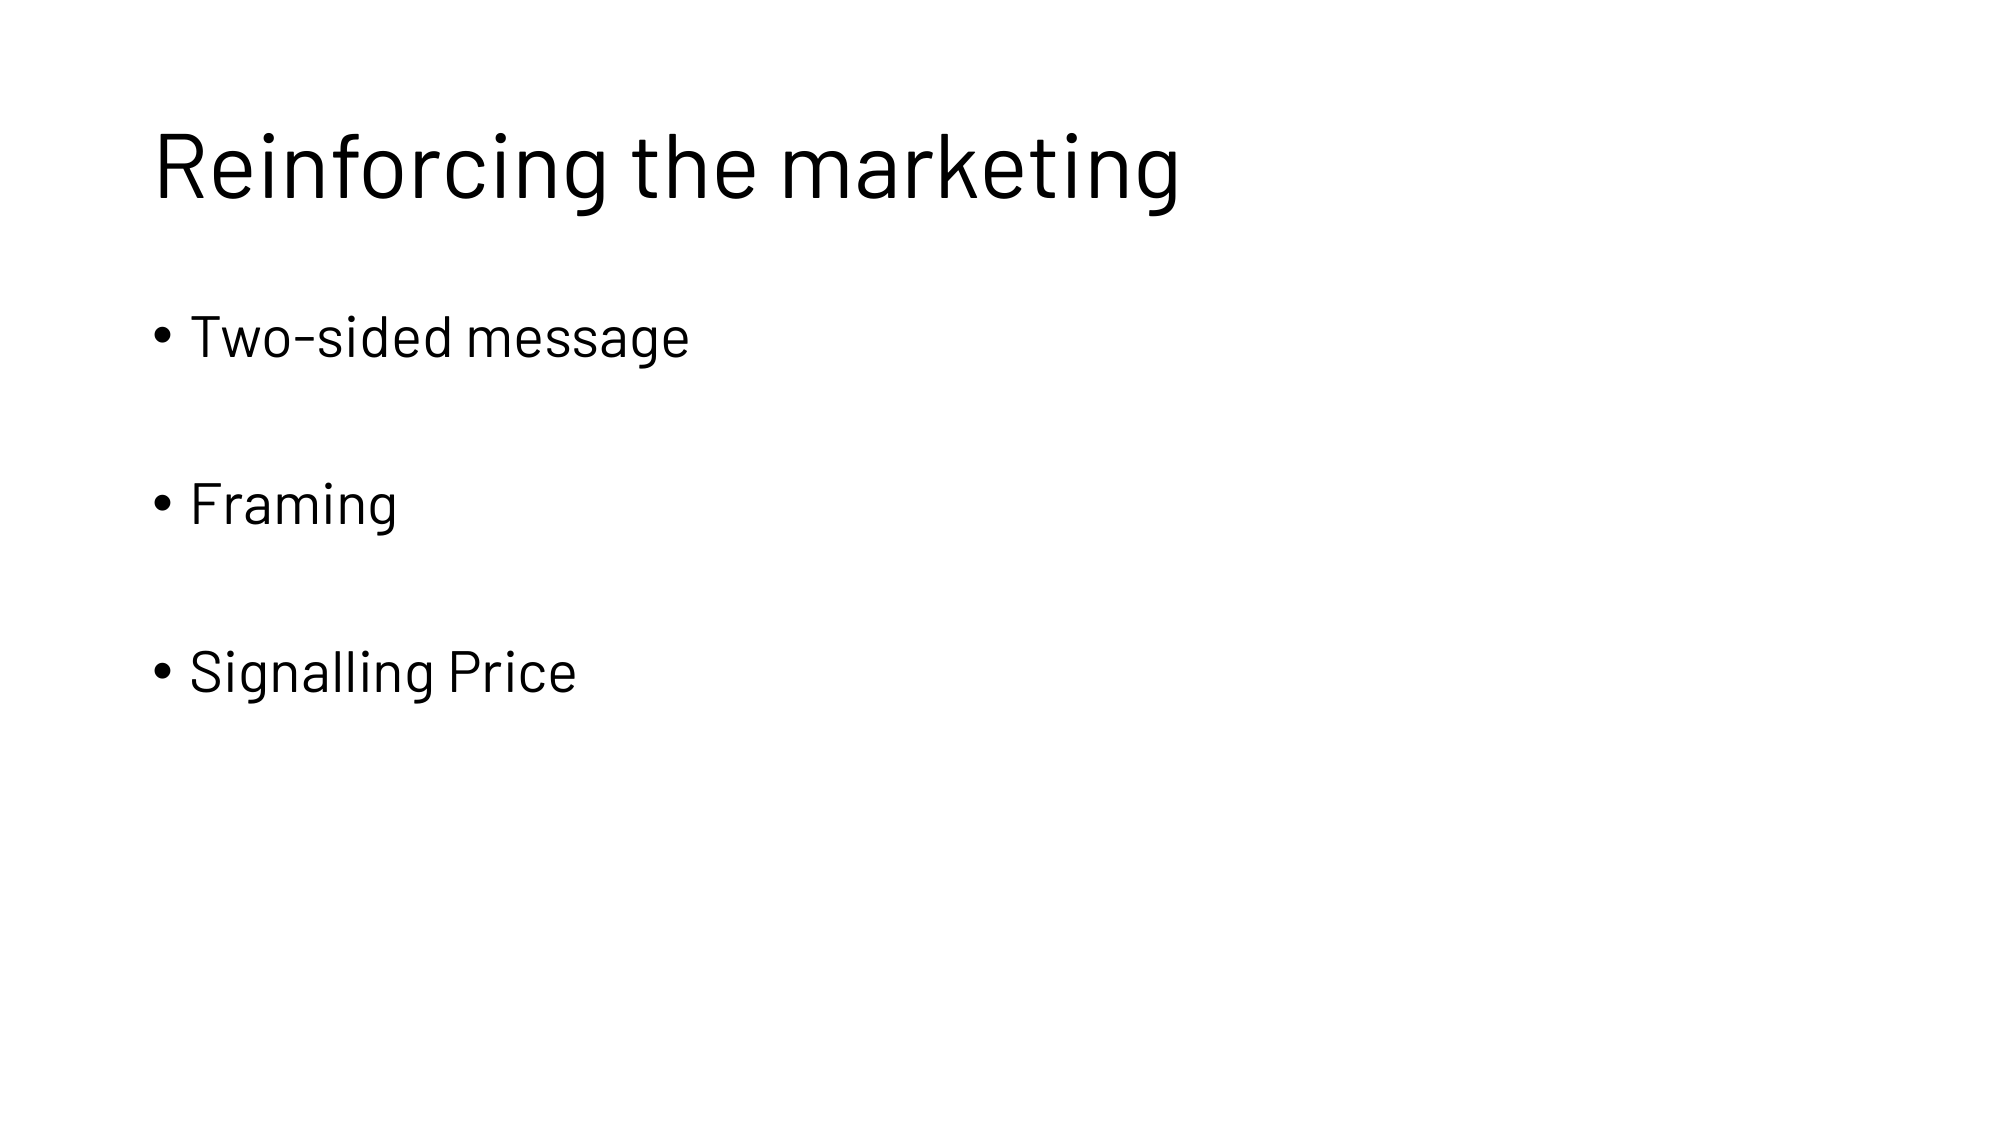

# Reinforcing the marketing
Two-sided message

Framing

Signalling Price